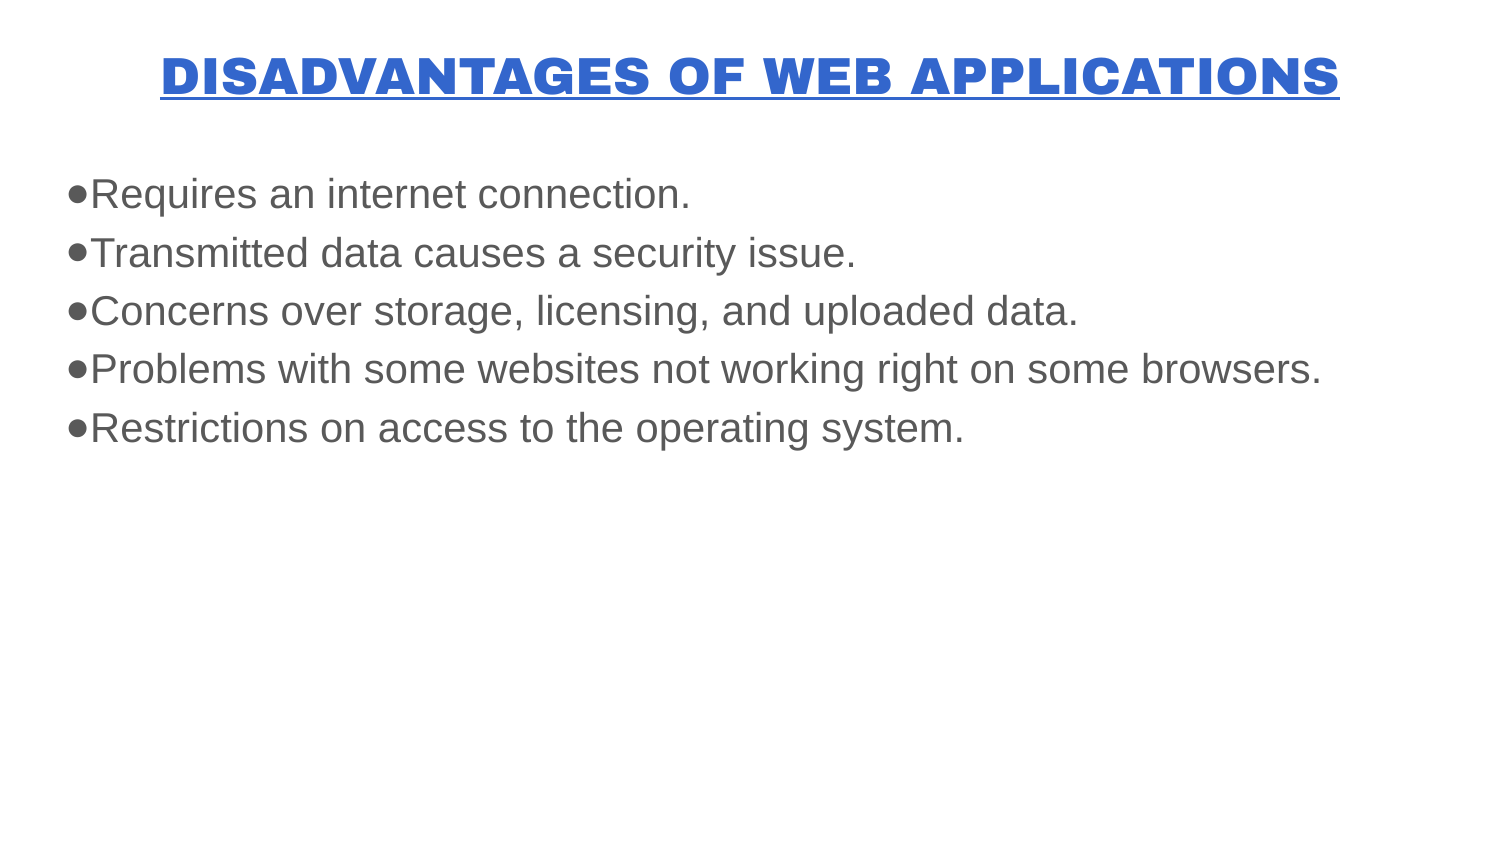

# DISADVANTAGES OF WEB APPLICATIONS
Requires an internet connection.
Transmitted data causes a security issue.
Concerns over storage, licensing, and uploaded data.
Problems with some websites not working right on some browsers.
Restrictions on access to the operating system.